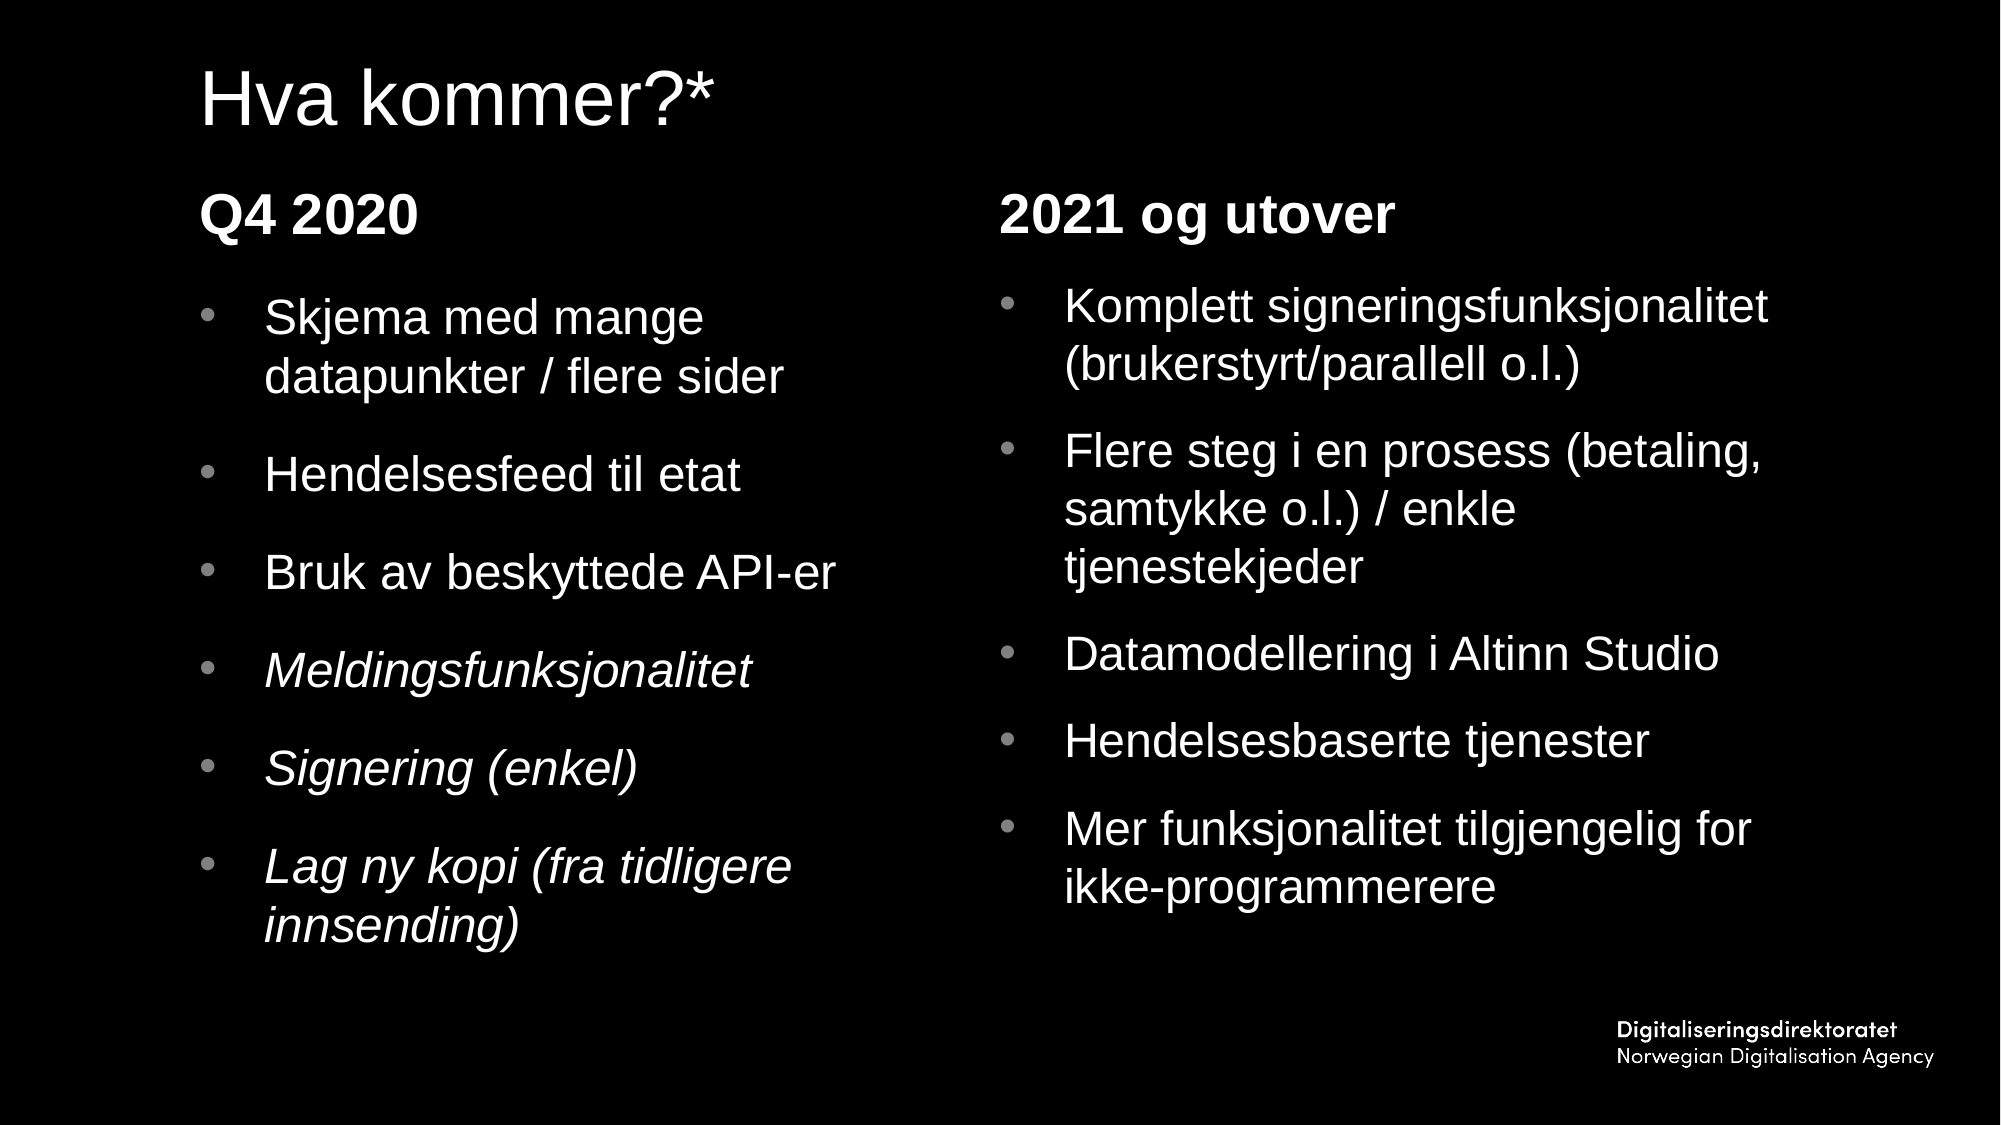

# Hva kommer?*
Q4 2020
Skjema med mange datapunkter / flere sider
Hendelsesfeed til etat
Bruk av beskyttede API-er
Meldingsfunksjonalitet
Signering (enkel)
Lag ny kopi (fra tidligere innsending)

2021 og utover
Komplett signeringsfunksjonalitet (brukerstyrt/parallell o.l.)
Flere steg i en prosess (betaling, samtykke o.l.) / enkle tjenestekjeder
Datamodellering i Altinn Studio
Hendelsesbaserte tjenester
Mer funksjonalitet tilgjengelig for ikke-programmerere